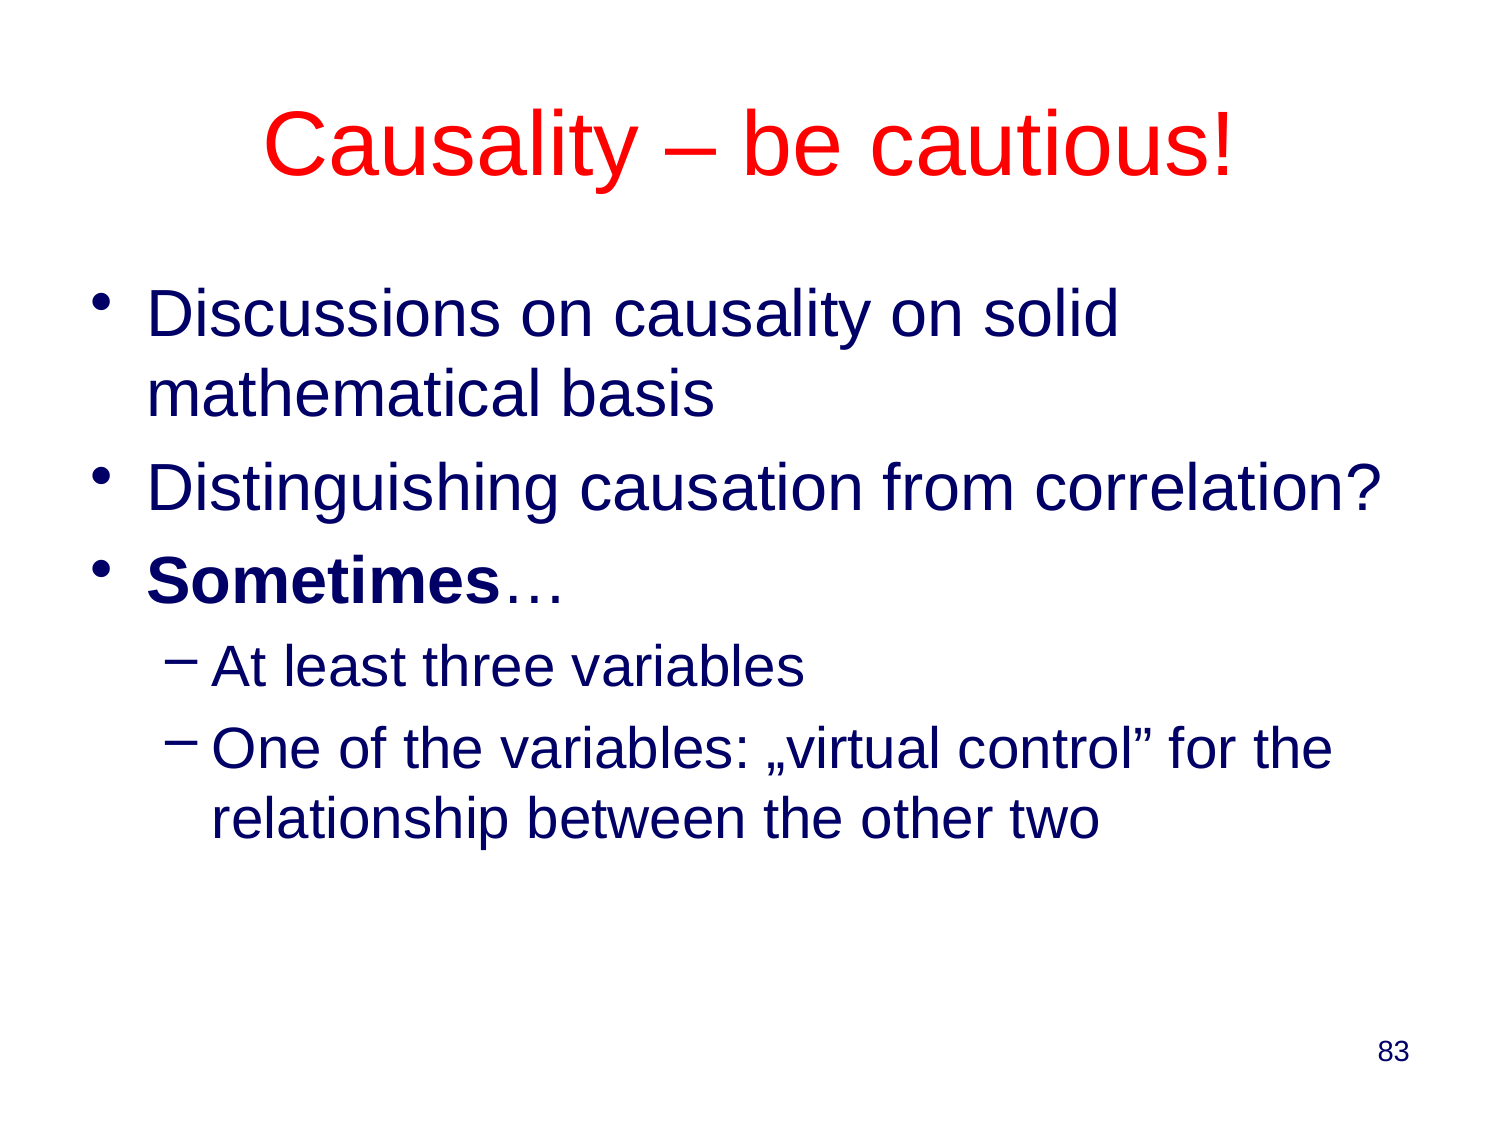

# Causality – be cautious!
Discussions on causality on solid mathematical basis
Distinguishing causation from correlation?
Sometimes…
At least three variables
One of the variables: „virtual control” for the relationship between the other two
83